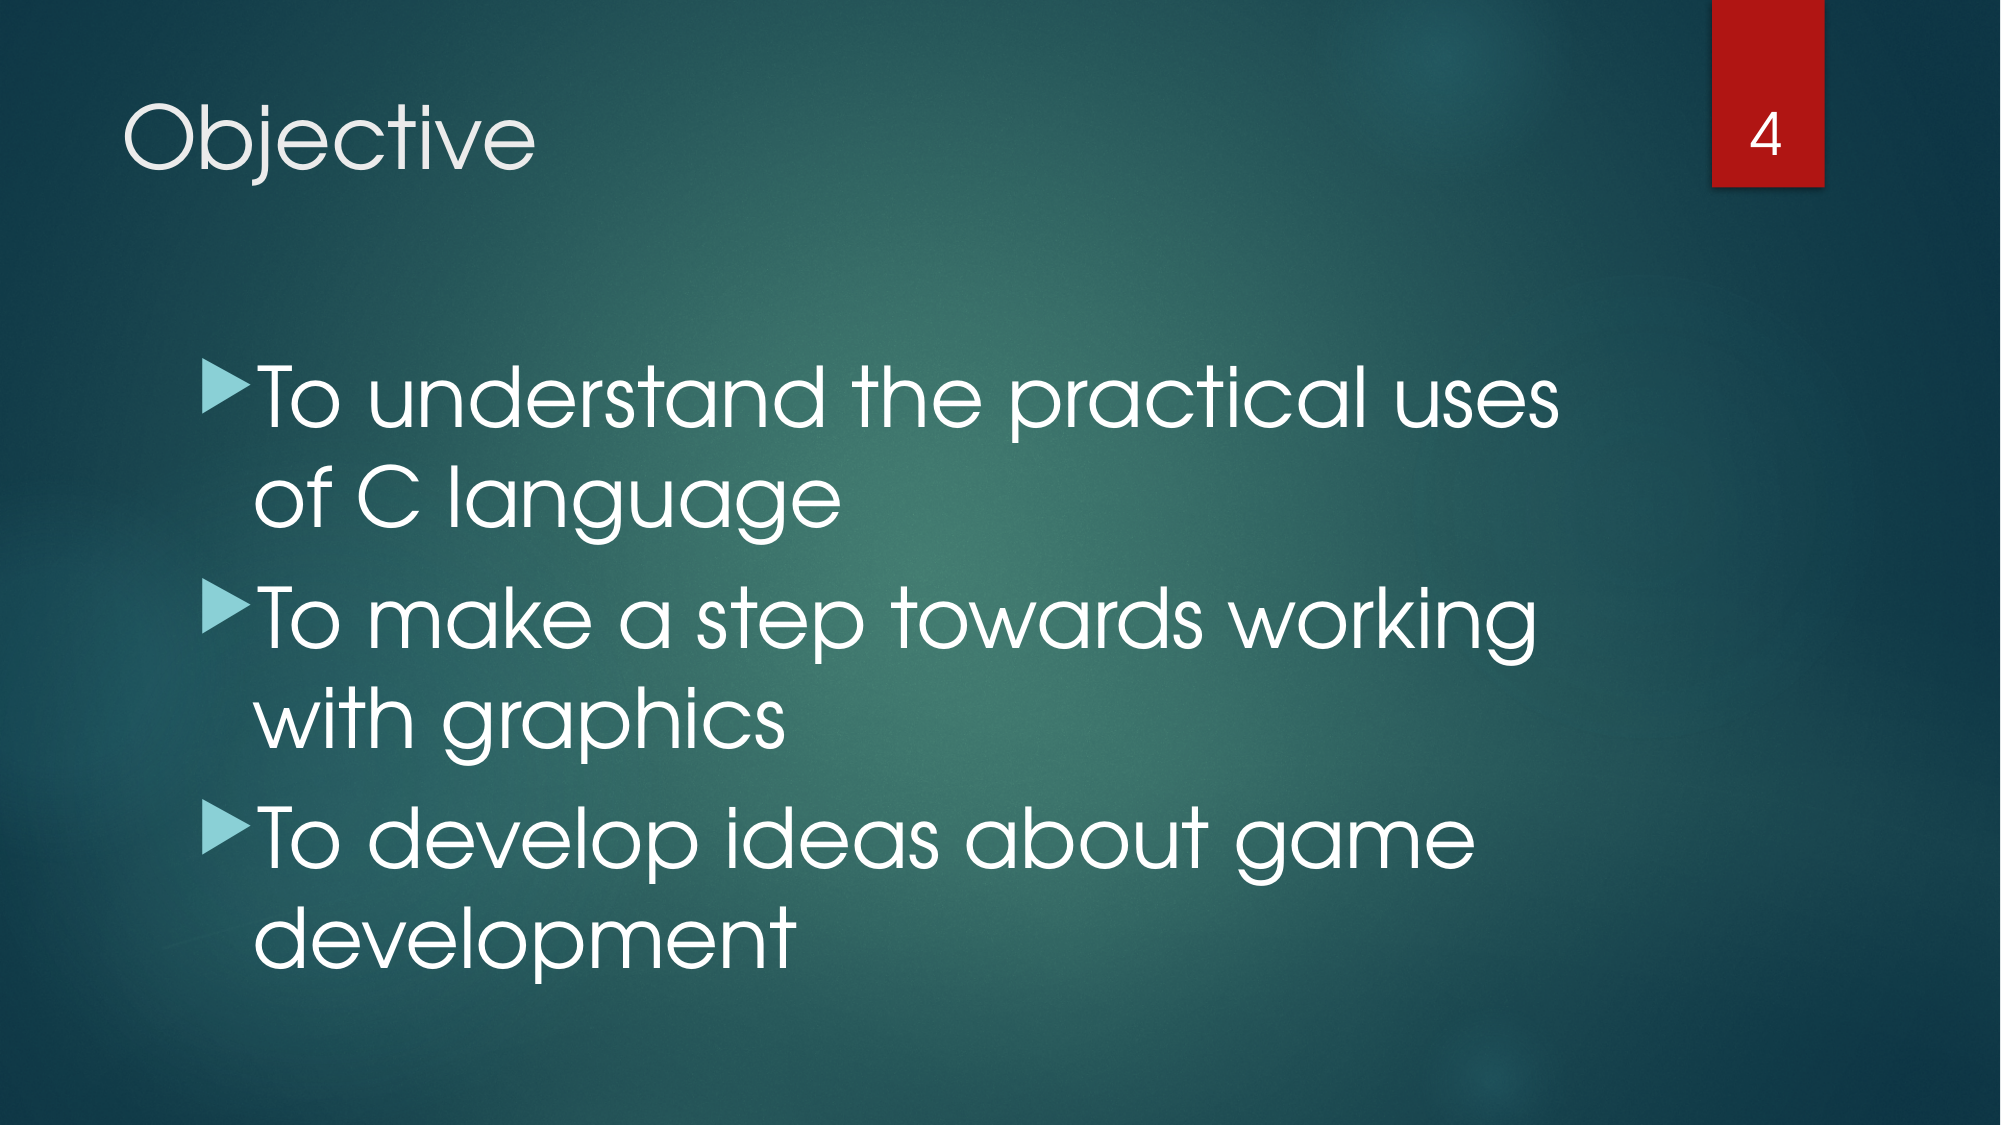

4
# Objective
To understand the practical uses of C language
To make a step towards working with graphics
To develop ideas about game development